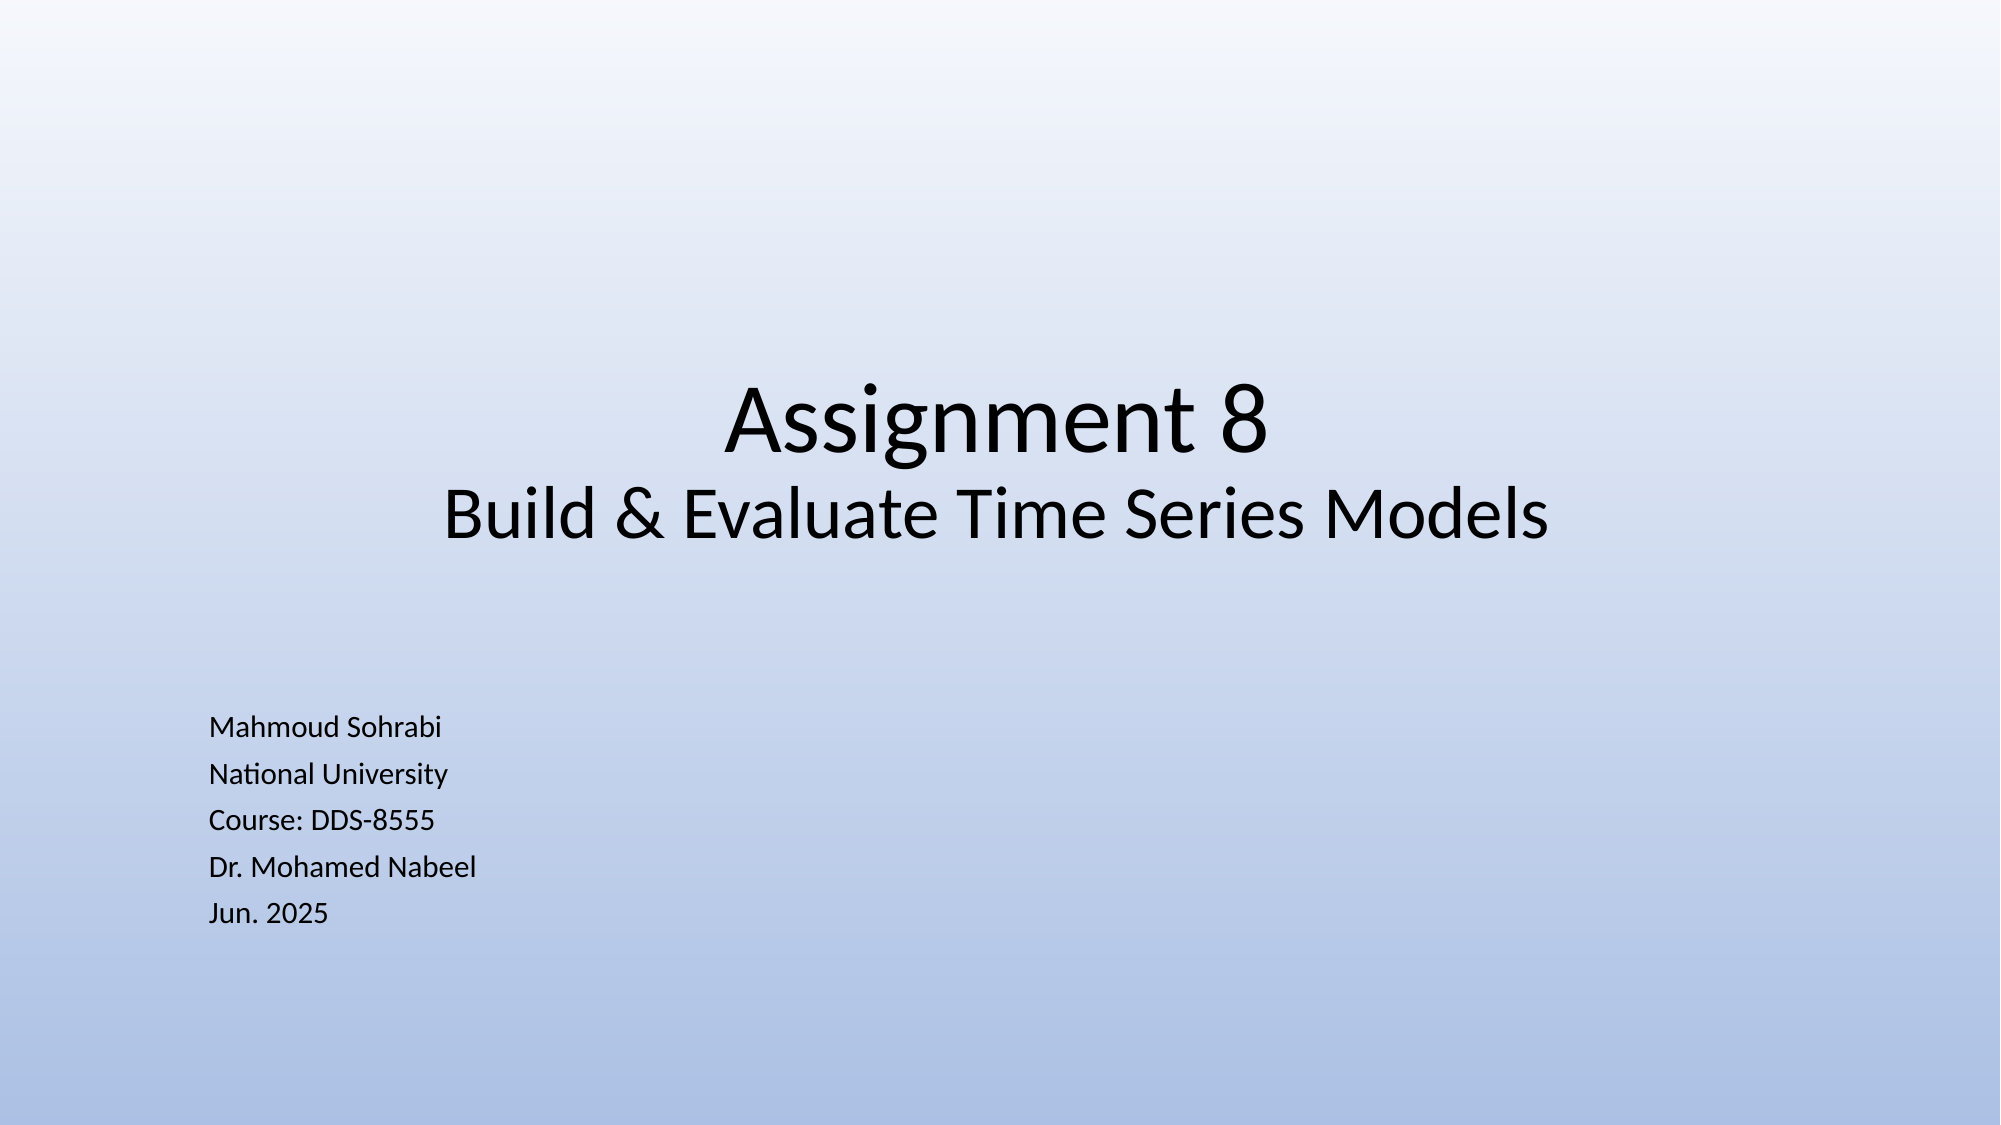

# Assignment 8 Build & Evaluate Time Series Models
Mahmoud Sohrabi
National University
Course: DDS-8555
Dr. Mohamed Nabeel
Jun. 2025